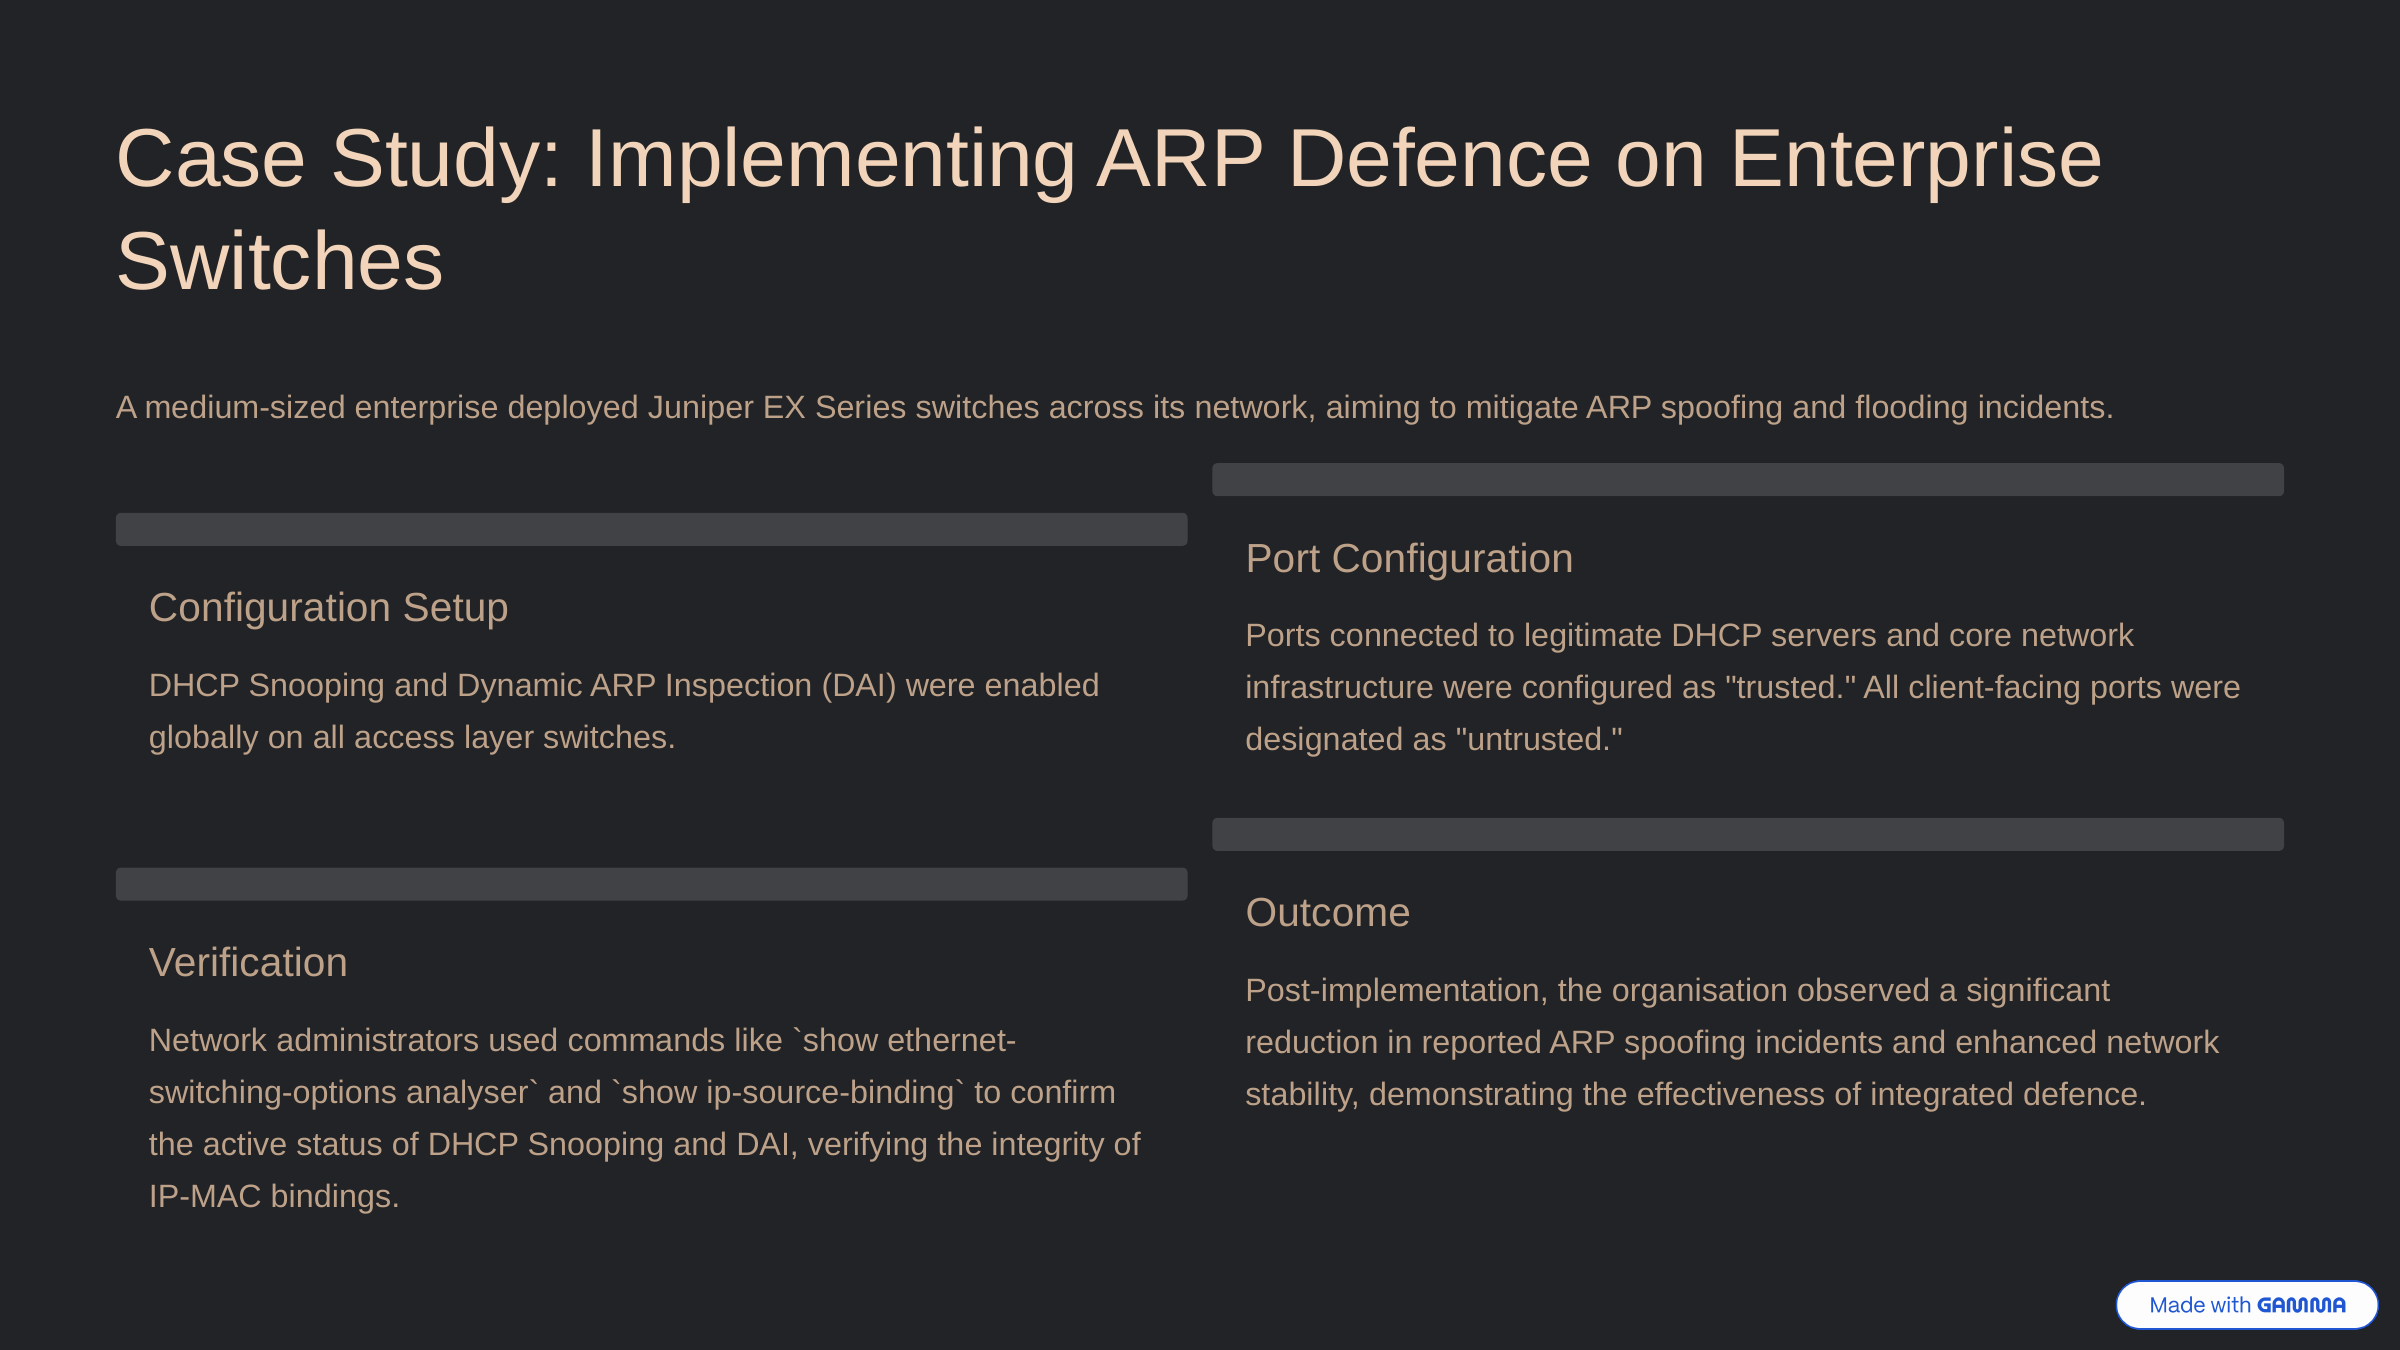

Case Study: Implementing ARP Defence on Enterprise Switches
A medium-sized enterprise deployed Juniper EX Series switches across its network, aiming to mitigate ARP spoofing and flooding incidents.

Port Configuration
Configuration Setup
Ports connected to legitimate DHCP servers and core network infrastructure were configured as "trusted." All client-facing ports were designated as "untrusted."
DHCP Snooping and Dynamic ARP Inspection (DAI) were enabled globally on all access layer switches.

Outcome
Verification
Post-implementation, the organisation observed a significant reduction in reported ARP spoofing incidents and enhanced network stability, demonstrating the effectiveness of integrated defence.
Network administrators used commands like `show ethernet-switching-options analyser` and `show ip-source-binding` to confirm the active status of DHCP Snooping and DAI, verifying the integrity of IP-MAC bindings.